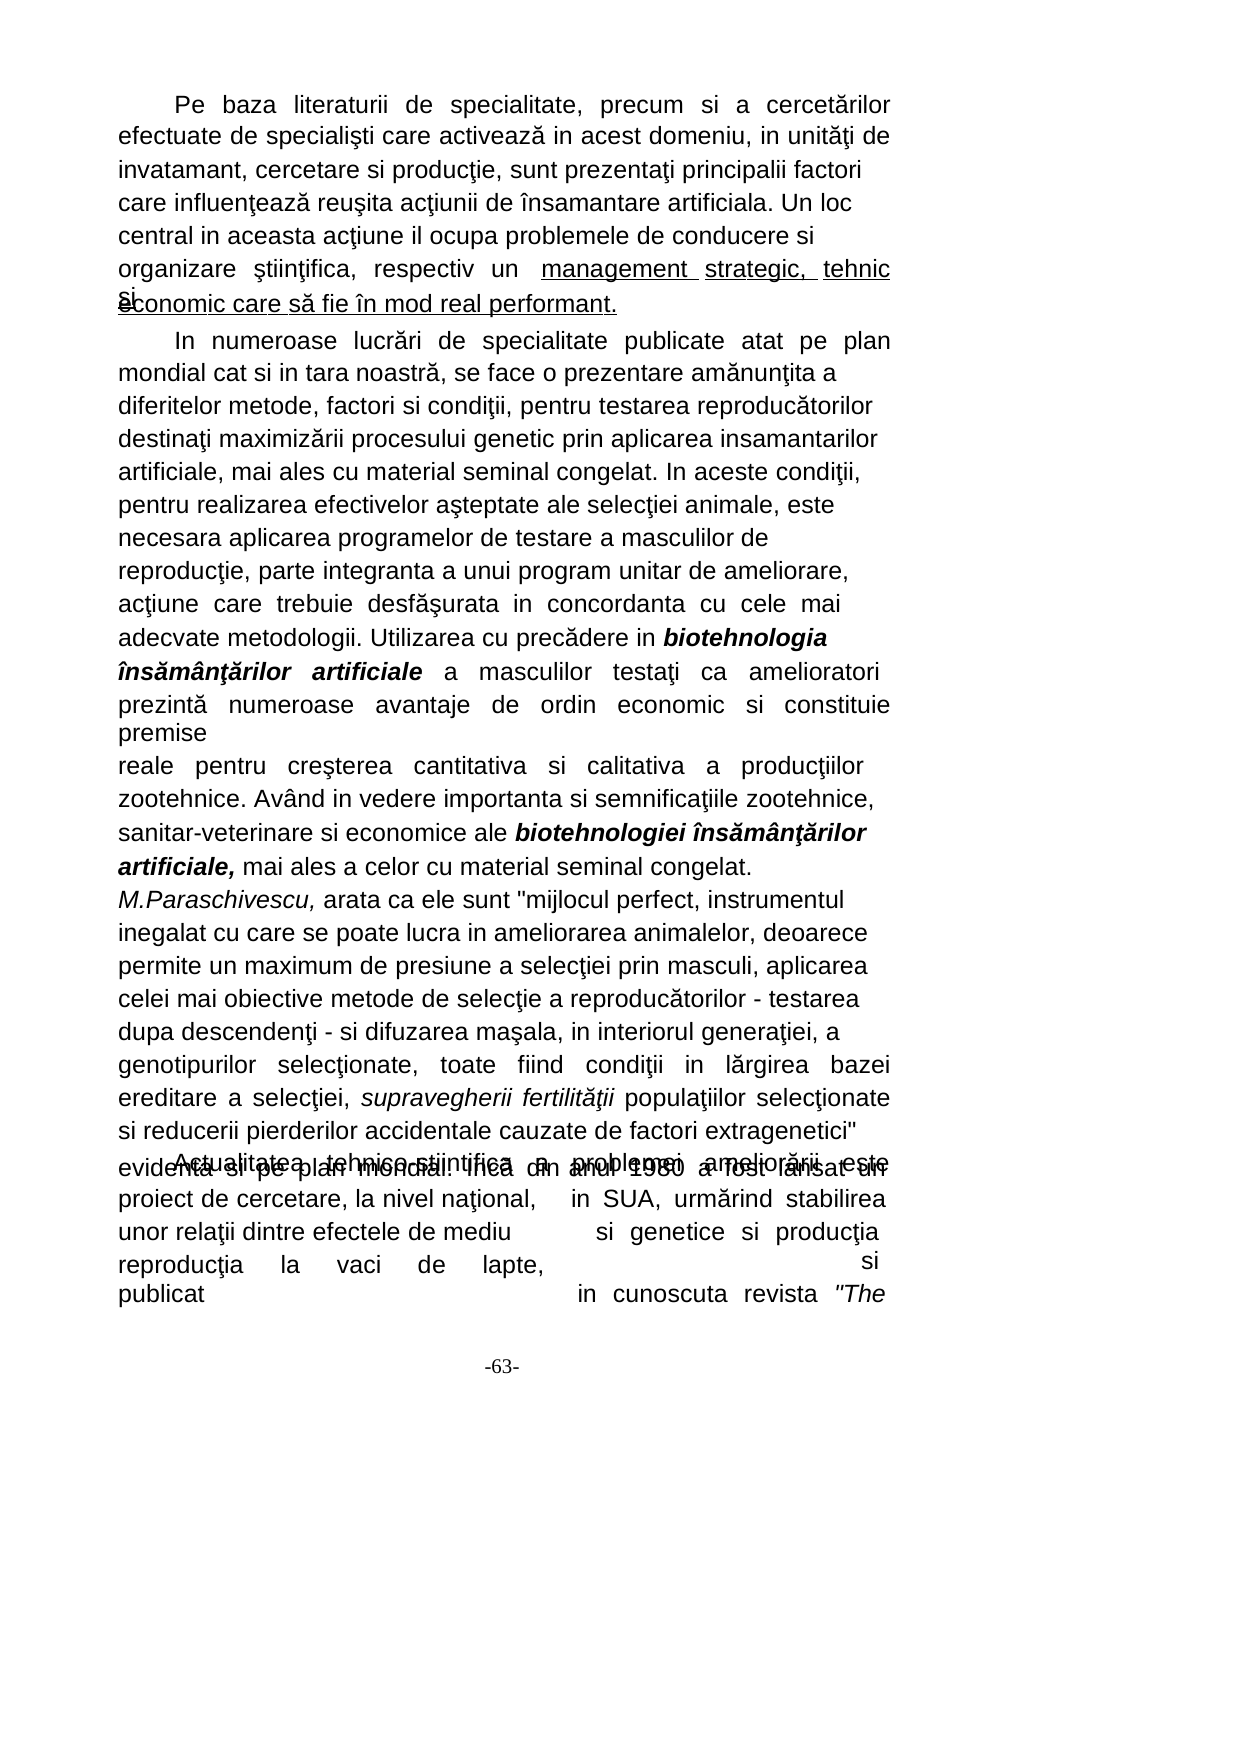

Pe  baza  literaturii  de  specialitate,  precum  si  a  cercetărilor
efectuate de specialişti care activează in acest domeniu, in unităţi de
invatamant, cercetare si producţie, sunt prezentaţi principalii factori
care influenţează reuşita acţiunii de însamantare artificiala. Un loc
central in aceasta acţiune il ocupa problemele de conducere si
organizare ştiinţifica, respectiv un  management strategic, tehnic si

economic care să fie în mod real performant.
In  numeroase  lucrări  de  specialitate  publicate  atat  pe  plan
mondial cat si in tara noastră, se face o prezentare amănunţita a
diferitelor metode, factori si condiţii, pentru testarea reproducătorilor
destinaţi maximizării procesului genetic prin aplicarea insamantarilor
artificiale, mai ales cu material seminal congelat. In aceste condiţii,
pentru realizarea efectivelor aşteptate ale selecţiei animale, este
necesara aplicarea programelor de testare a masculilor de
reproducţie, parte integranta a unui program unitar de ameliorare,
acţiune  care  trebuie  desfăşurata  in  concordanta  cu  cele  mai
adecvate metodologii. Utilizarea cu precădere in biotehnologia
însămânţărilor   artificiale   a   masculilor   testaţi   ca   amelioratori
prezintă numeroase avantaje de ordin economic si constituie premise
reale   pentru   creşterea   cantitativa   si   calitativa   a   producţiilor
zootehnice. Având in vedere importanta si semnificaţiile zootehnice,
sanitar-veterinare si economice ale biotehnologiei însămânţărilor
artificiale, mai ales a celor cu material seminal congelat.
M.Paraschivescu, arata ca ele sunt "mijlocul perfect, instrumentul
inegalat cu care se poate lucra in ameliorarea animalelor, deoarece
permite un maximum de presiune a selecţiei prin masculi, aplicarea
celei mai obiective metode de selecţie a reproducătorilor - testarea
dupa descendenţi - si difuzarea maşala, in interiorul generaţiei, a
genotipurilor   selecţionate,   toate   fiind   condiţii   in   lărgirea   bazei
ereditare a selecţiei, supravegherii fertilităţii populaţiilor selecţionate
si reducerii pierderilor accidentale cauzate de factori extragenetici"
Actualitatea   tehnico-stiintifica   a   problemei   ameliorării   este
evidenta si pe plan mondial. Incă din
proiect de cercetare, la nivel naţional,
unor relaţii dintre efectele de mediu
reproducţia  la  vaci  de  lapte,  publicat
anul 1980 a fost lansat un
in SUA, urmărind stabilirea
si  genetice  si  producţia  si
in  cunoscuta  revista  "The
-63-